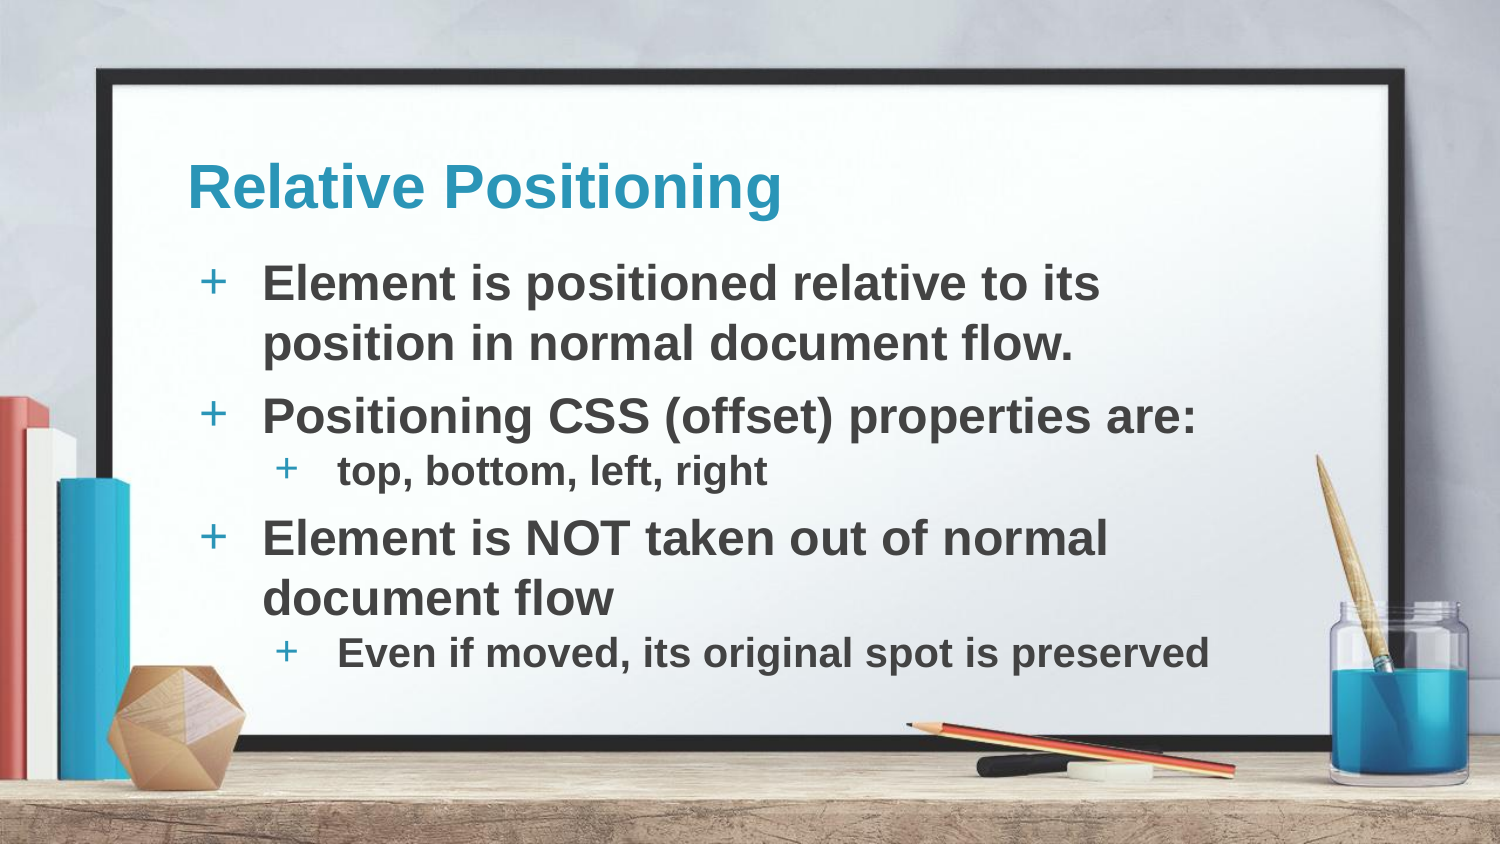

# Relative Positioning
Element is positioned relative to its position in normal document flow.
Positioning CSS (offset) properties are:
top, bottom, left, right
Element is NOT taken out of normal document flow
Even if moved, its original spot is preserved